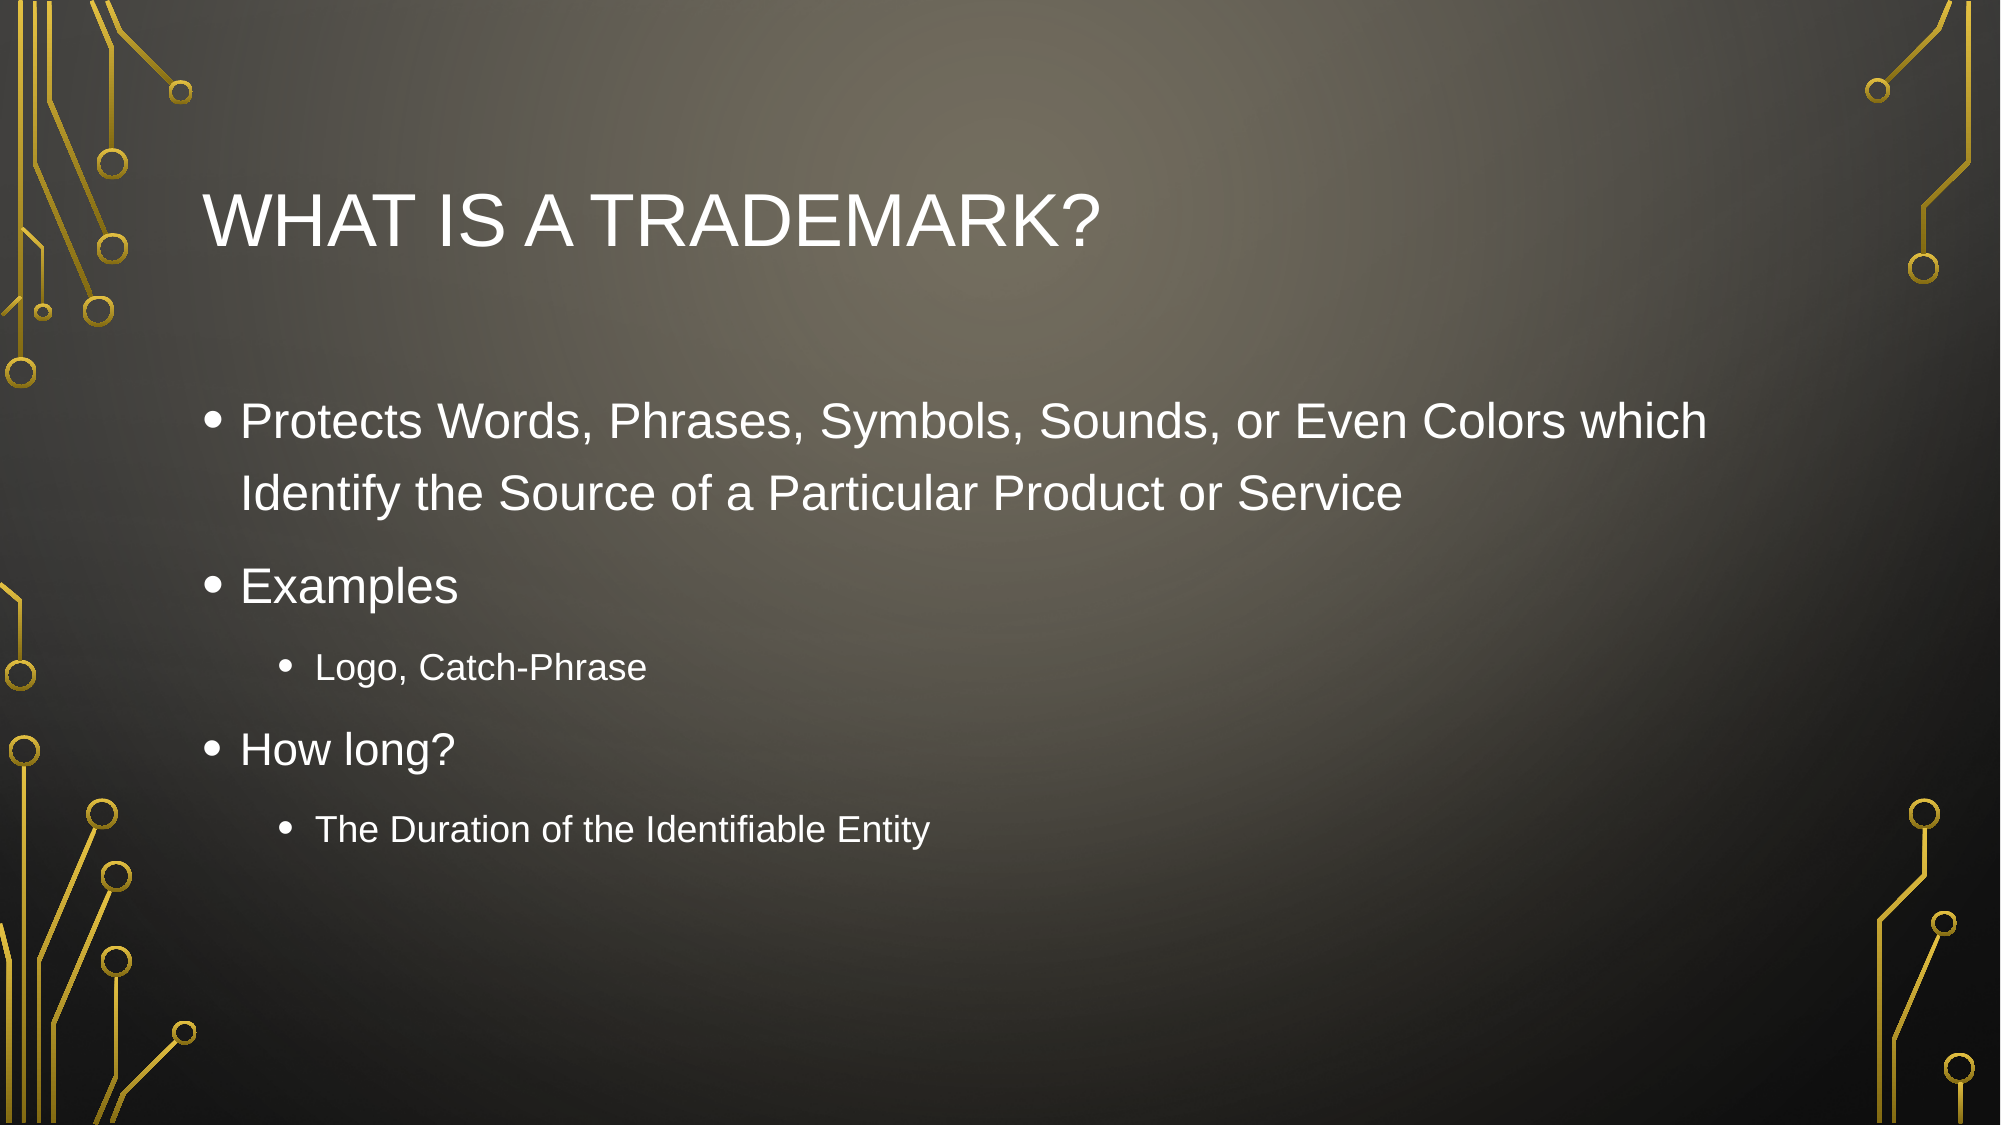

# What is a Trademark?
Protects Words, Phrases, Symbols, Sounds, or Even Colors which Identify the Source of a Particular Product or Service
Examples
Logo, Catch-Phrase
How long?
The Duration of the Identifiable Entity